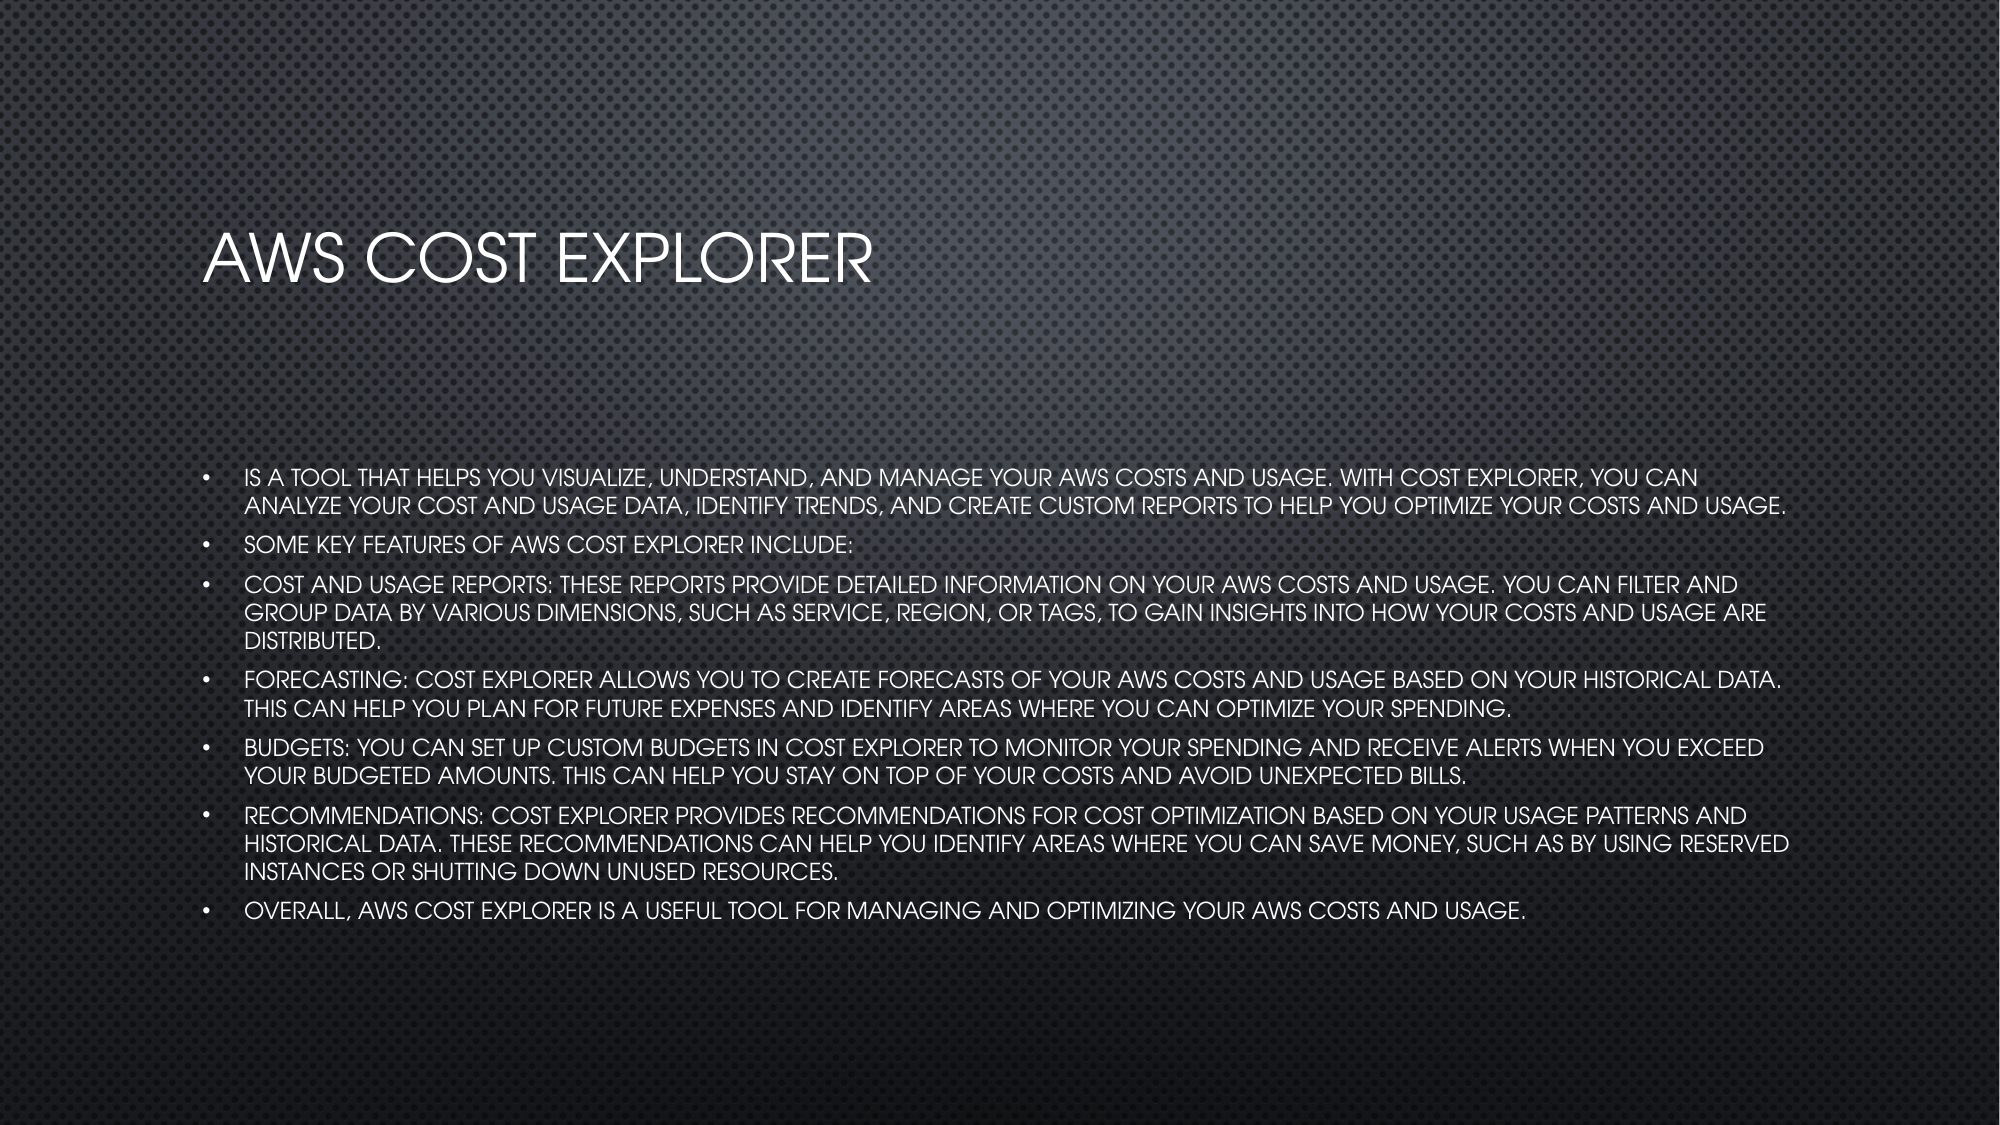

# AWS Cost Explorer
is a tool that helps you visualize, understand, and manage your AWS costs and usage. With Cost Explorer, you can analyze your cost and usage data, identify trends, and create custom reports to help you optimize your costs and usage.
Some key features of AWS Cost Explorer include:
Cost and Usage Reports: These reports provide detailed information on your AWS costs and usage. You can filter and group data by various dimensions, such as service, region, or tags, to gain insights into how your costs and usage are distributed.
Forecasting: Cost Explorer allows you to create forecasts of your AWS costs and usage based on your historical data. This can help you plan for future expenses and identify areas where you can optimize your spending.
Budgets: You can set up custom budgets in Cost Explorer to monitor your spending and receive alerts when you exceed your budgeted amounts. This can help you stay on top of your costs and avoid unexpected bills.
Recommendations: Cost Explorer provides recommendations for cost optimization based on your usage patterns and historical data. These recommendations can help you identify areas where you can save money, such as by using reserved instances or shutting down unused resources.
Overall, AWS Cost Explorer is a useful tool for managing and optimizing your AWS costs and usage.